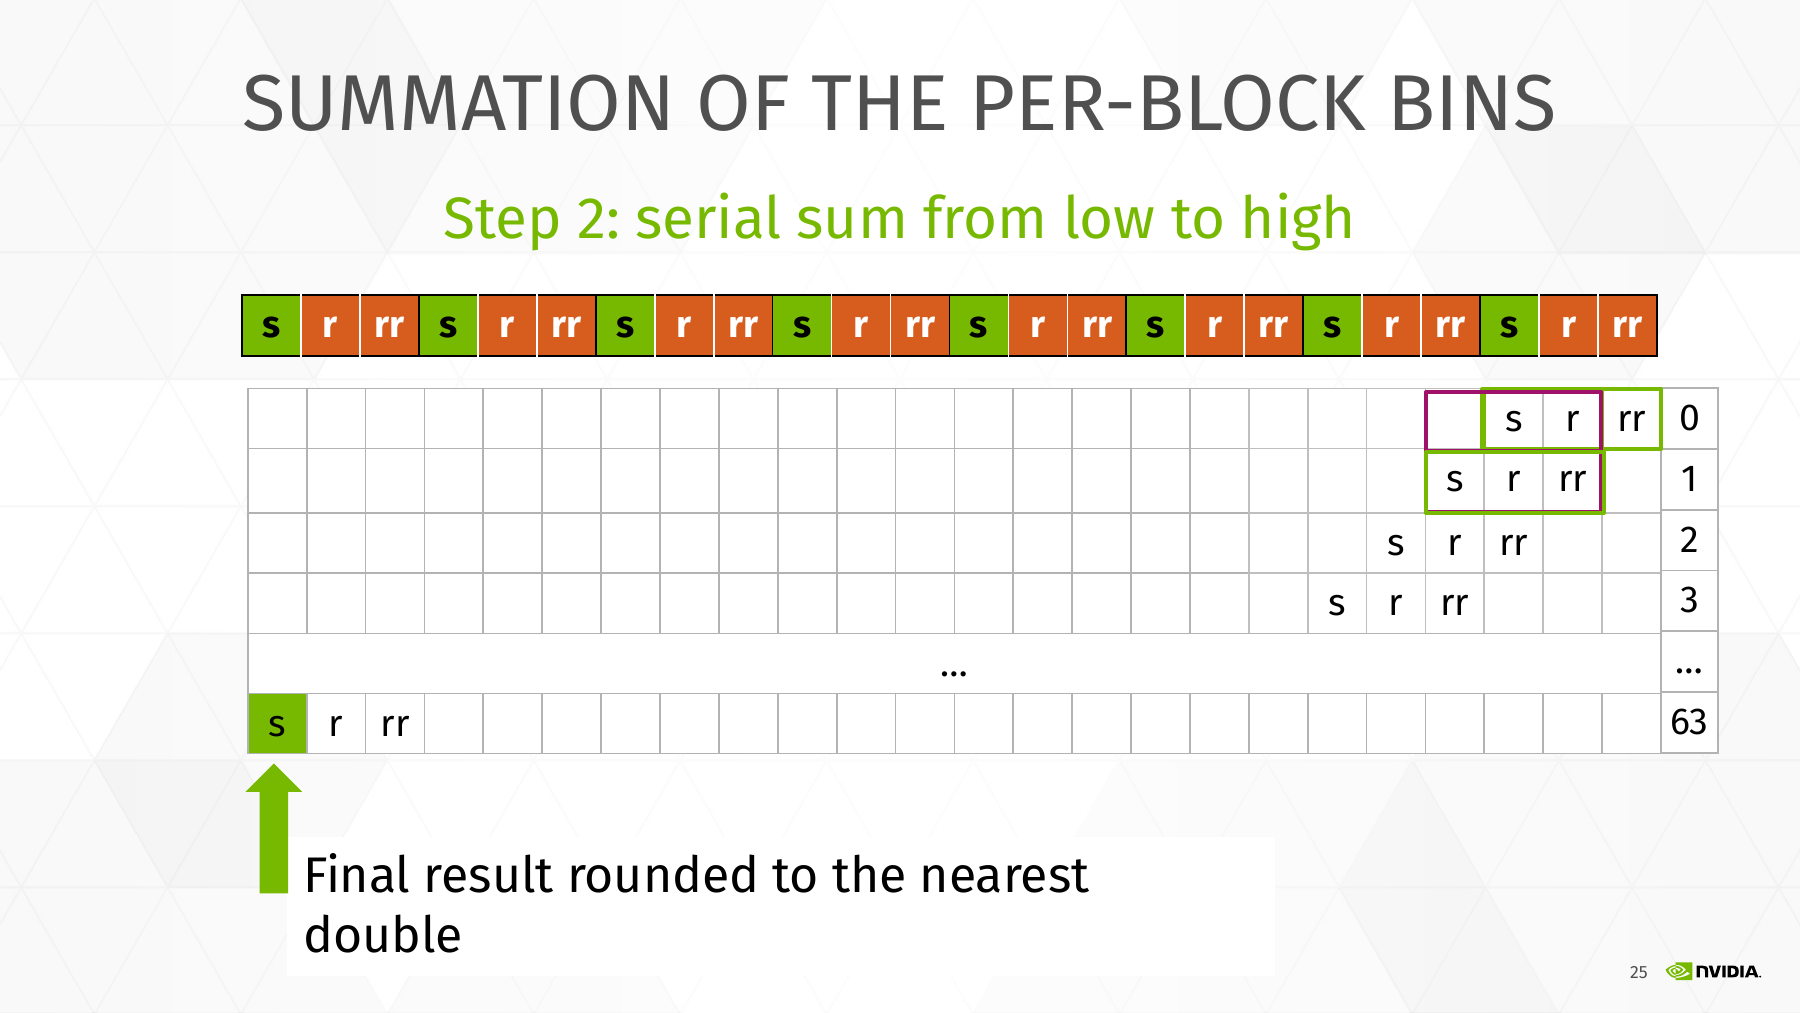

# SUMMATION of the per-block bins
Step 2: serial sum from low to high
| s | r | rr |
| --- | --- | --- |
| s | r | rr |
| --- | --- | --- |
| s | r | rr |
| --- | --- | --- |
| s | r | rr |
| --- | --- | --- |
| s | r | rr |
| --- | --- | --- |
| s | r | rr |
| --- | --- | --- |
| s | r | rr |
| --- | --- | --- |
| s | r | rr |
| --- | --- | --- |
| 0 |
| --- |
| 1 |
| 2 |
| 3 |
| … |
| 63 |
|  |  |  |  |  |  |  |  |  |  |  |  |  |  |  |  |  |  |  |  |  | s | r | rr |
| --- | --- | --- | --- | --- | --- | --- | --- | --- | --- | --- | --- | --- | --- | --- | --- | --- | --- | --- | --- | --- | --- | --- | --- |
|  |  |  |  |  |  |  |  |  |  |  |  |  |  |  |  |  |  |  |  | s | r | rr |  |
|  |  |  |  |  |  |  |  |  |  |  |  |  |  |  |  |  |  |  | s | r | rr |  |  |
|  |  |  |  |  |  |  |  |  |  |  |  |  |  |  |  |  |  | s | r | rr |  |  |  |
| … |  |  |  |  |  |  |  |  |  |  |  |  |  |  |  |  |  |  |  |  |  |  |  |
| s | r | rr |  |  |  |  |  |  |  |  |  |  |  |  |  |  |  |  |  |  |  |  |  |

| Final result rounded to the nearest double |
| --- |